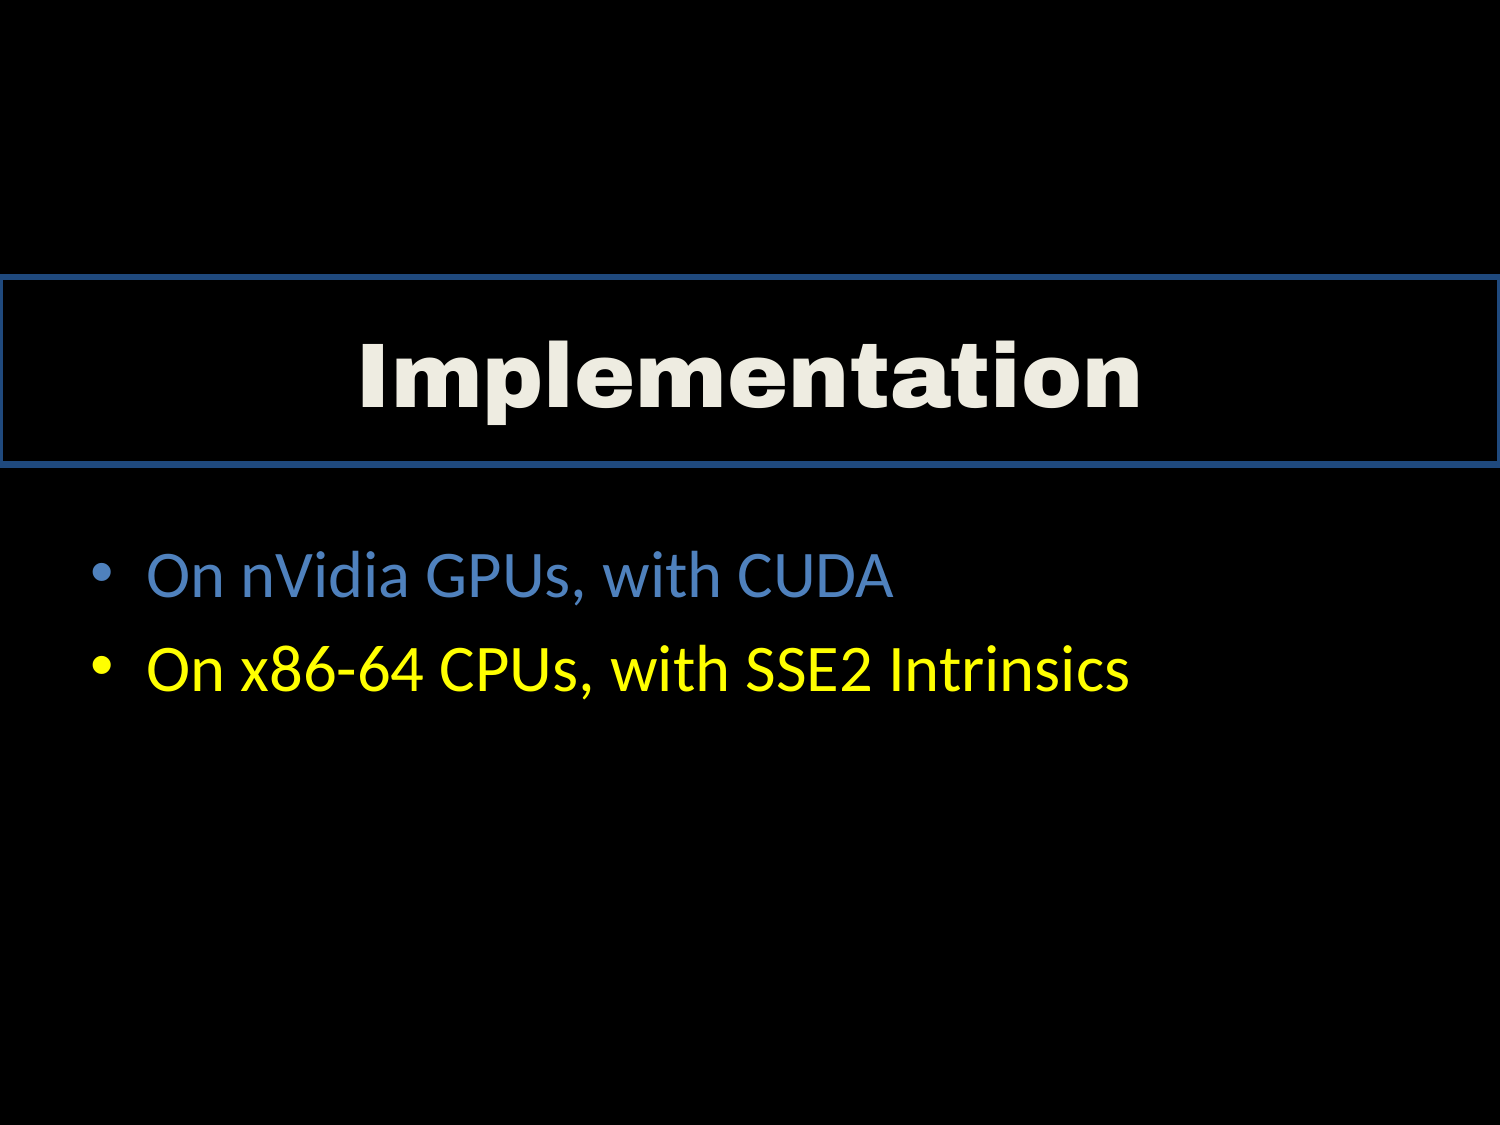

# Implementation
On nVidia GPUs, with CUDA
On x86-64 CPUs, with SSE2 Intrinsics